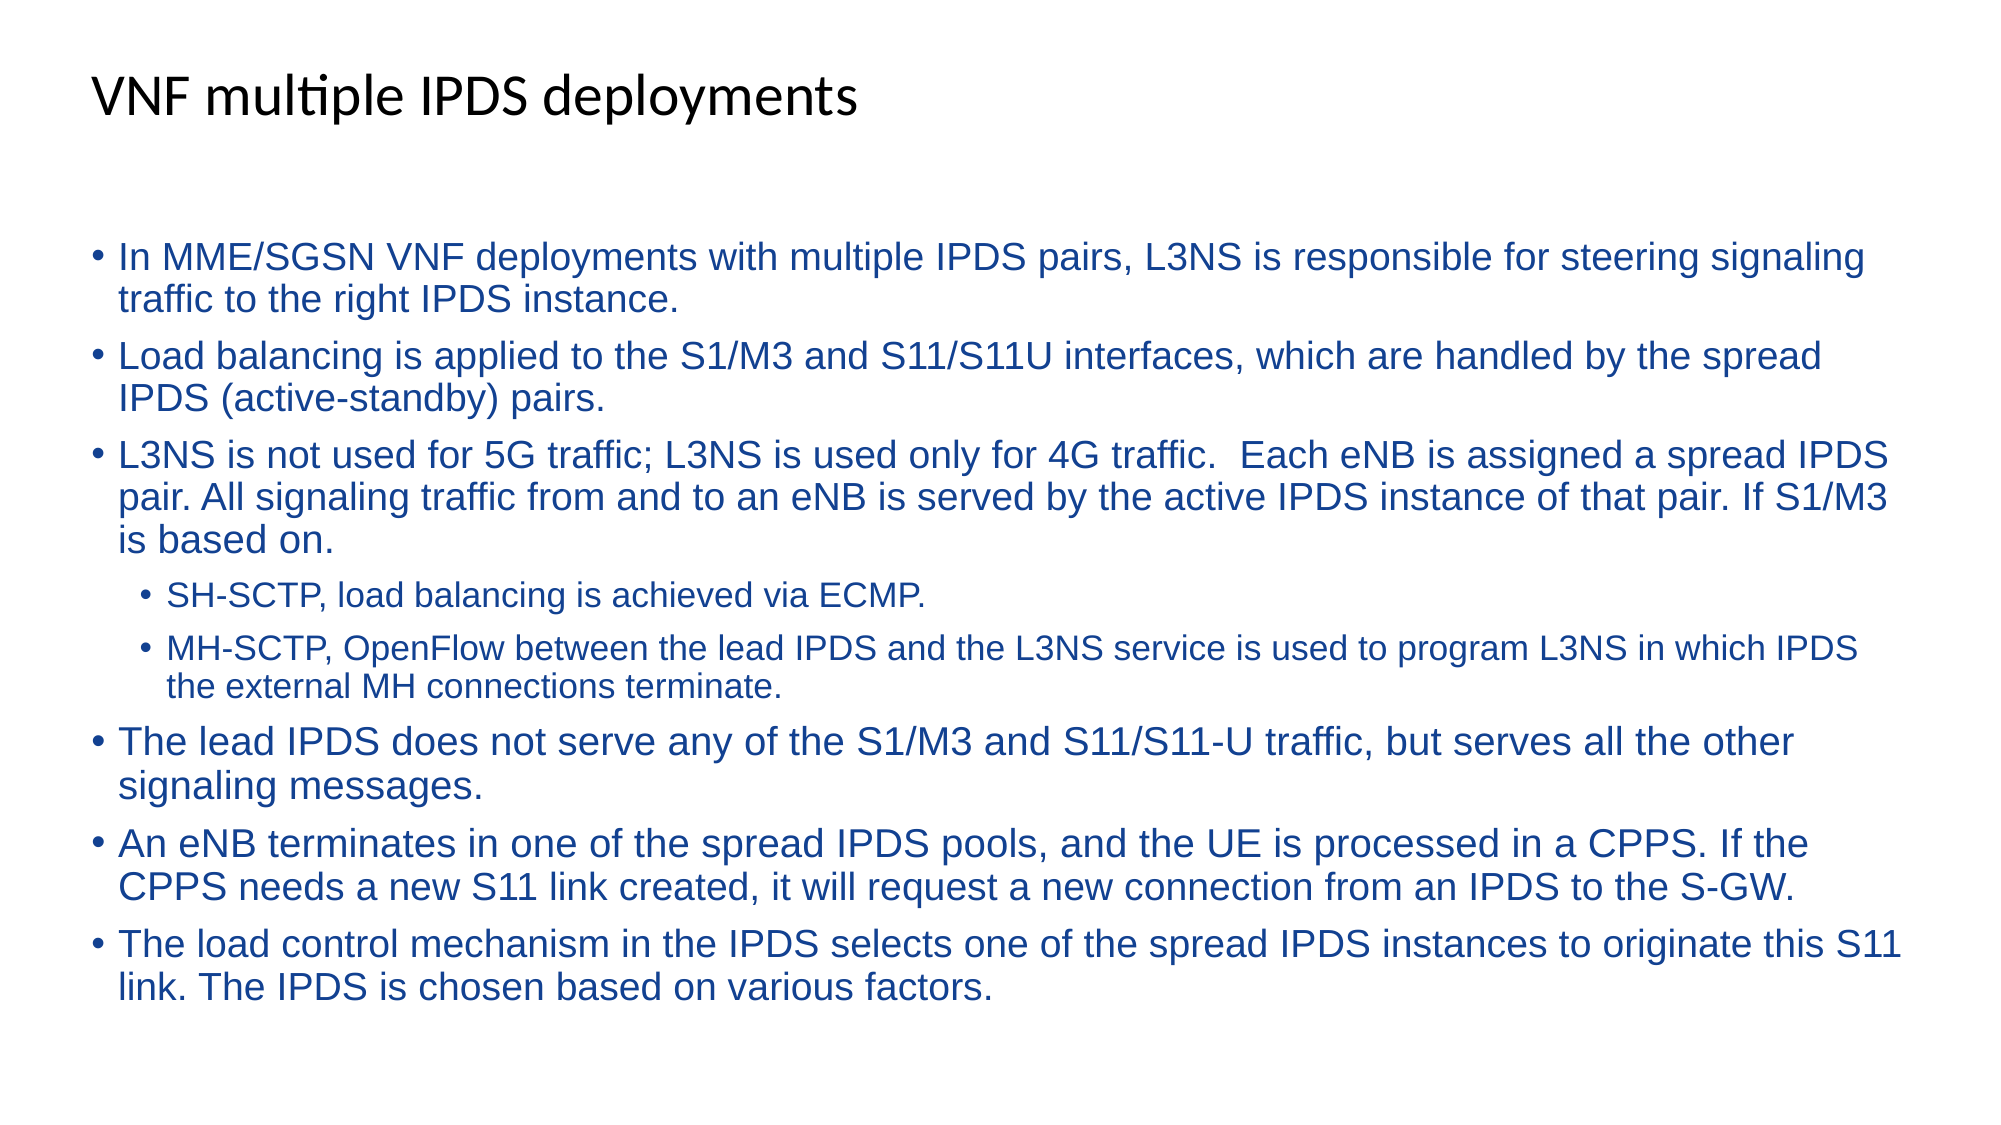

# VNF multiple IPDS deployments

In MME/SGSN VNF deployments with multiple IPDS pairs, L3NS is responsible for steering signaling traffic to the right IPDS instance.
Load balancing is applied to the S1/M3 and S11/S11U interfaces, which are handled by the spread IPDS (active-standby) pairs.
L3NS is not used for 5G traffic; L3NS is used only for 4G traffic.  Each eNB is assigned a spread IPDS pair. All signaling traffic from and to an eNB is served by the active IPDS instance of that pair. If S1/M3 is based on.
SH-SCTP, load balancing is achieved via ECMP.
MH-SCTP, OpenFlow between the lead IPDS and the L3NS service is used to program L3NS in which IPDS the external MH connections terminate.
The lead IPDS does not serve any of the S1/M3 and S11/S11-U traffic, but serves all the other signaling messages.
An eNB terminates in one of the spread IPDS pools, and the UE is processed in a CPPS. If the CPPS needs a new S11 link created, it will request a new connection from an IPDS to the S-GW.
The load control mechanism in the IPDS selects one of the spread IPDS instances to originate this S11 link. The IPDS is chosen based on various factors.